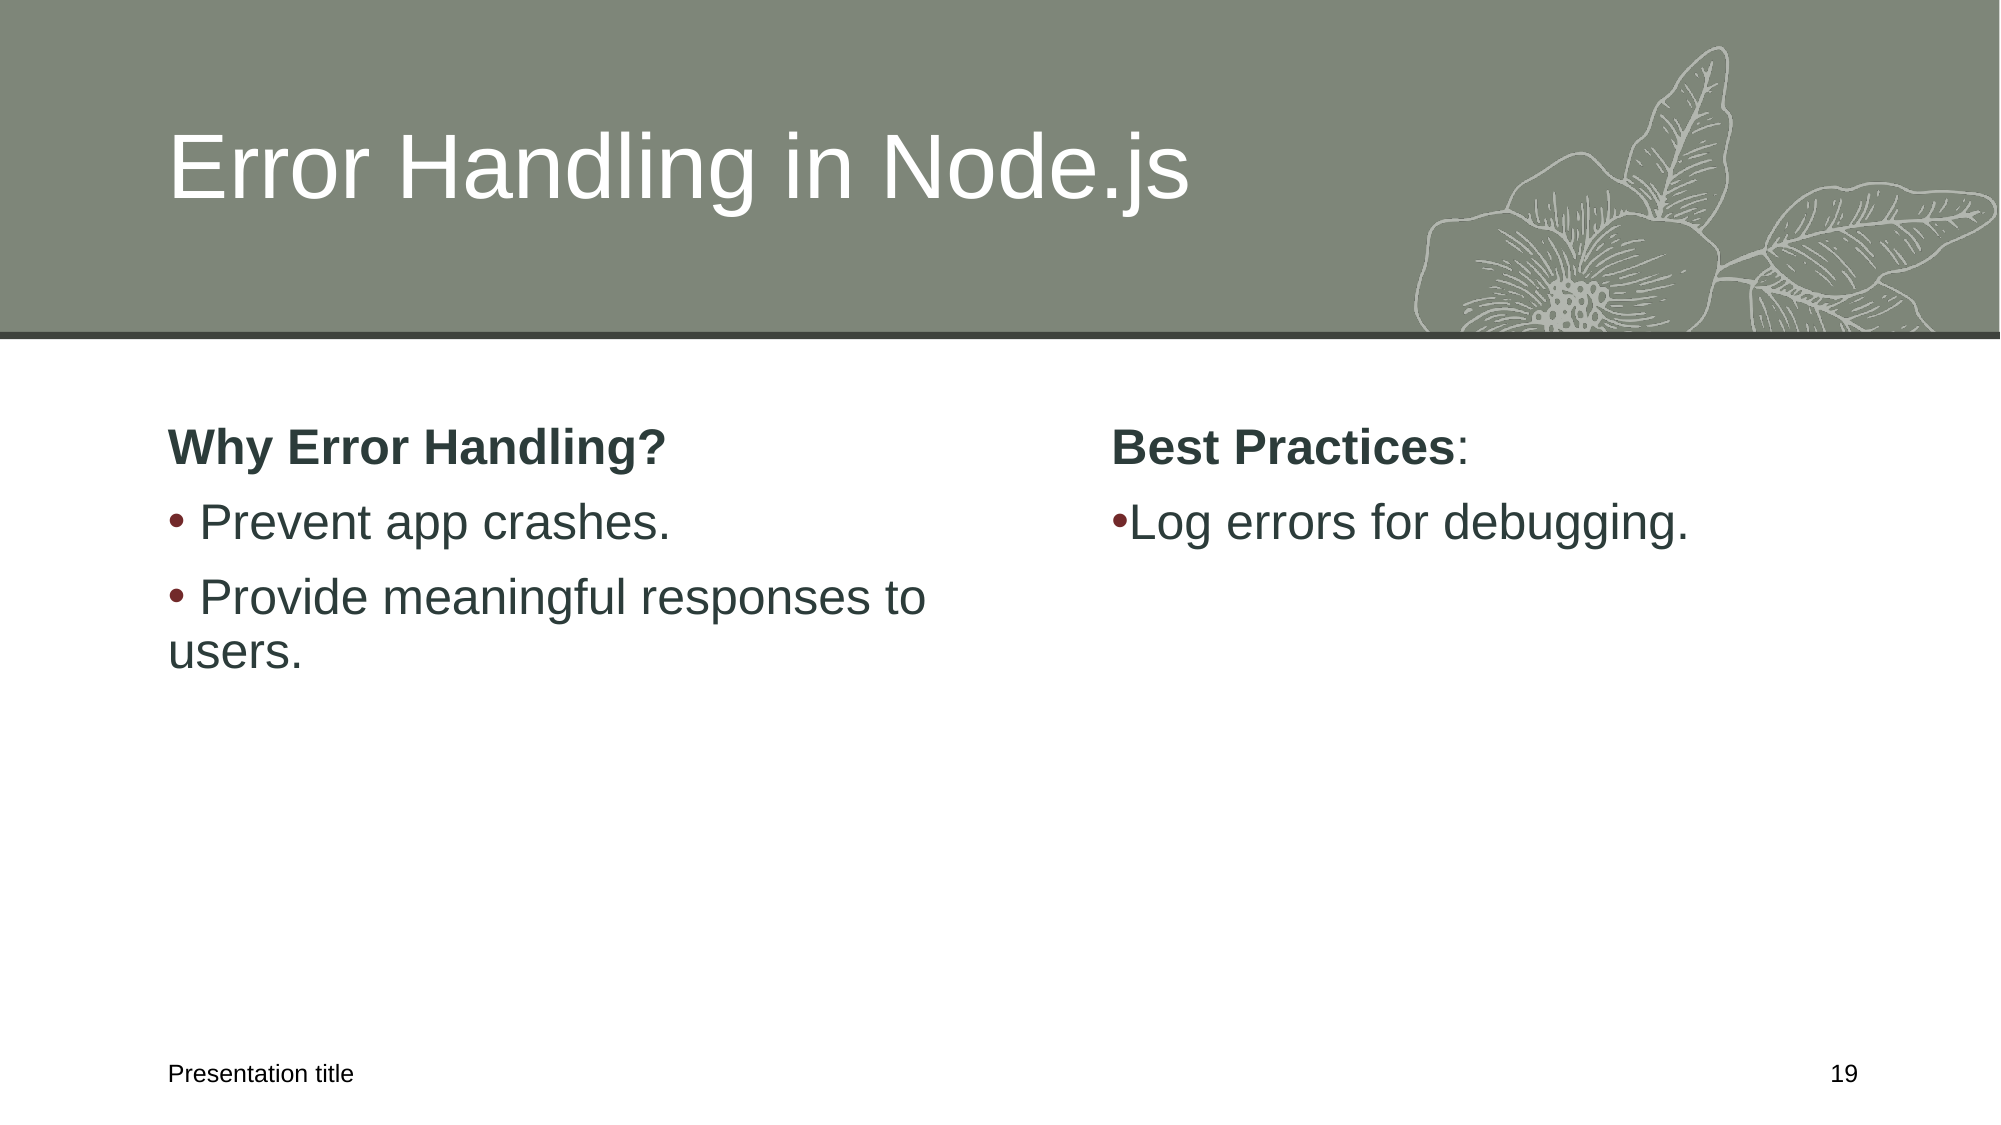

# Error Handling in Node.js
Why Error Handling?
 Prevent app crashes.
 Provide meaningful responses to users.

Best Practices:
Log errors for debugging.

Presentation title
19